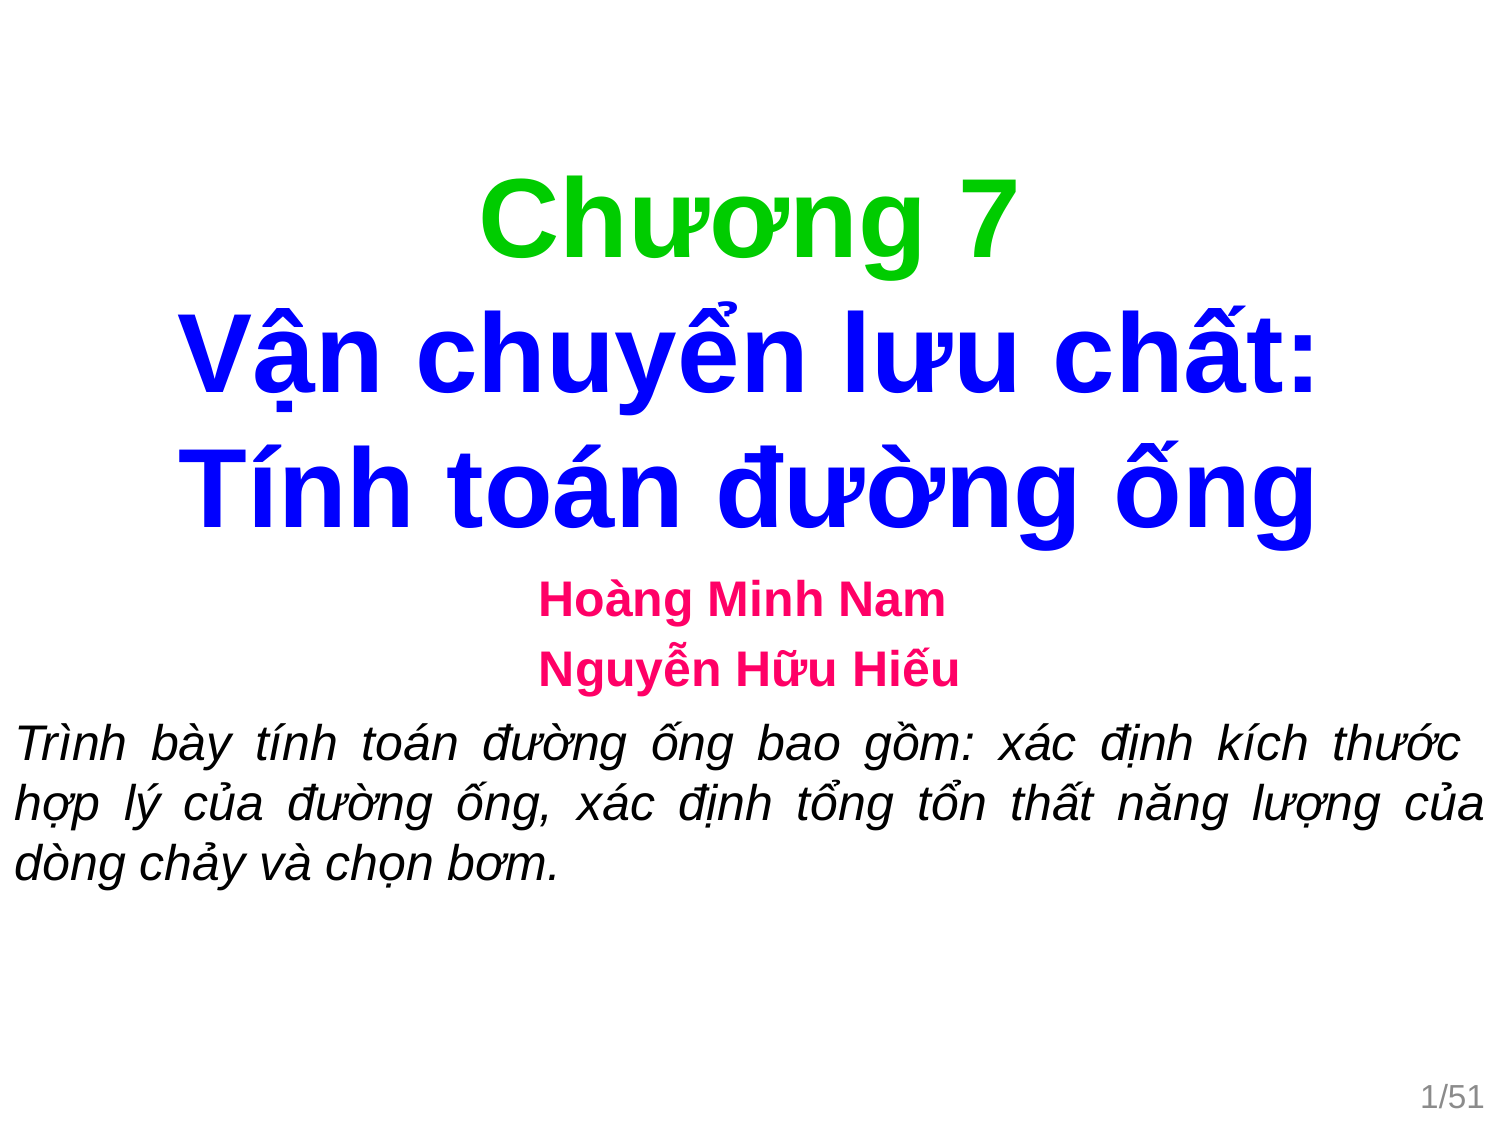

Chương 7
Vận chuyển lưu chất:
Tính toán đường ống

Hoàng Minh Nam
Nguyễn Hữu Hiếu
Trình bày tính toán đường ống bao gồm: xác định kích thước
hợp lý của đường ống, xác định tổng tổn thất năng lượng của dòng chảy và chọn bơm.
1/51